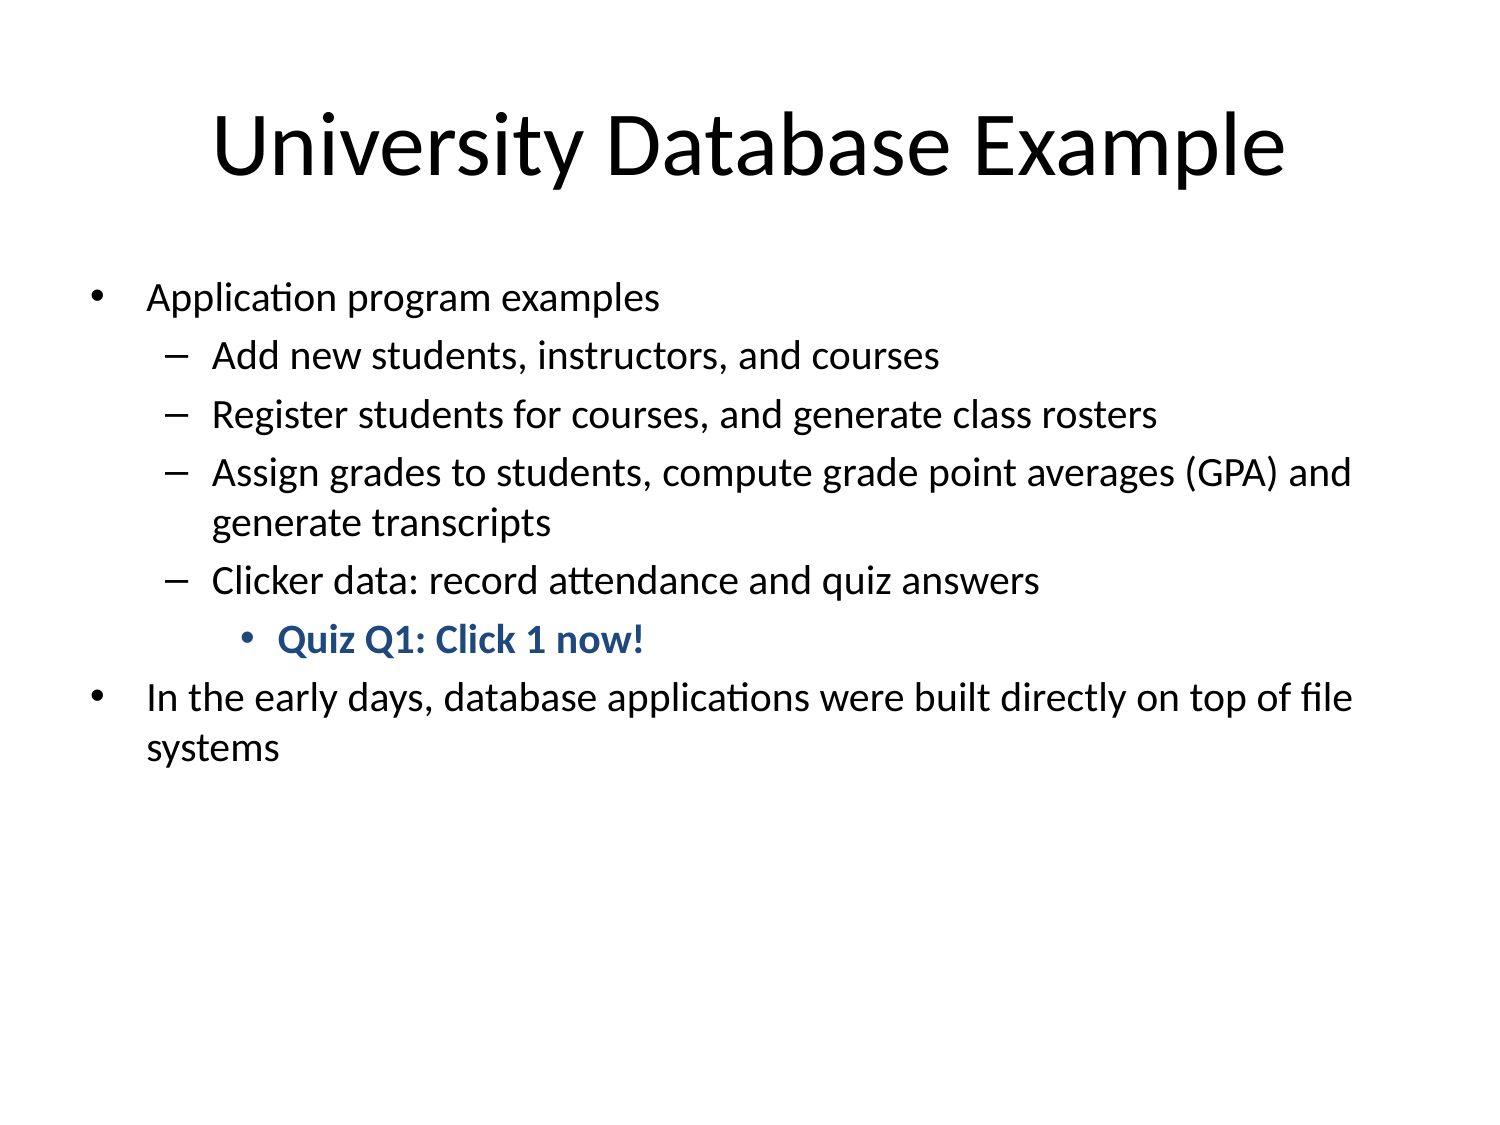

# University Database Example
Application program examples
Add new students, instructors, and courses
Register students for courses, and generate class rosters
Assign grades to students, compute grade point averages (GPA) and generate transcripts
Clicker data: record attendance and quiz answers
Quiz Q1: Click 1 now!
In the early days, database applications were built directly on top of file systems